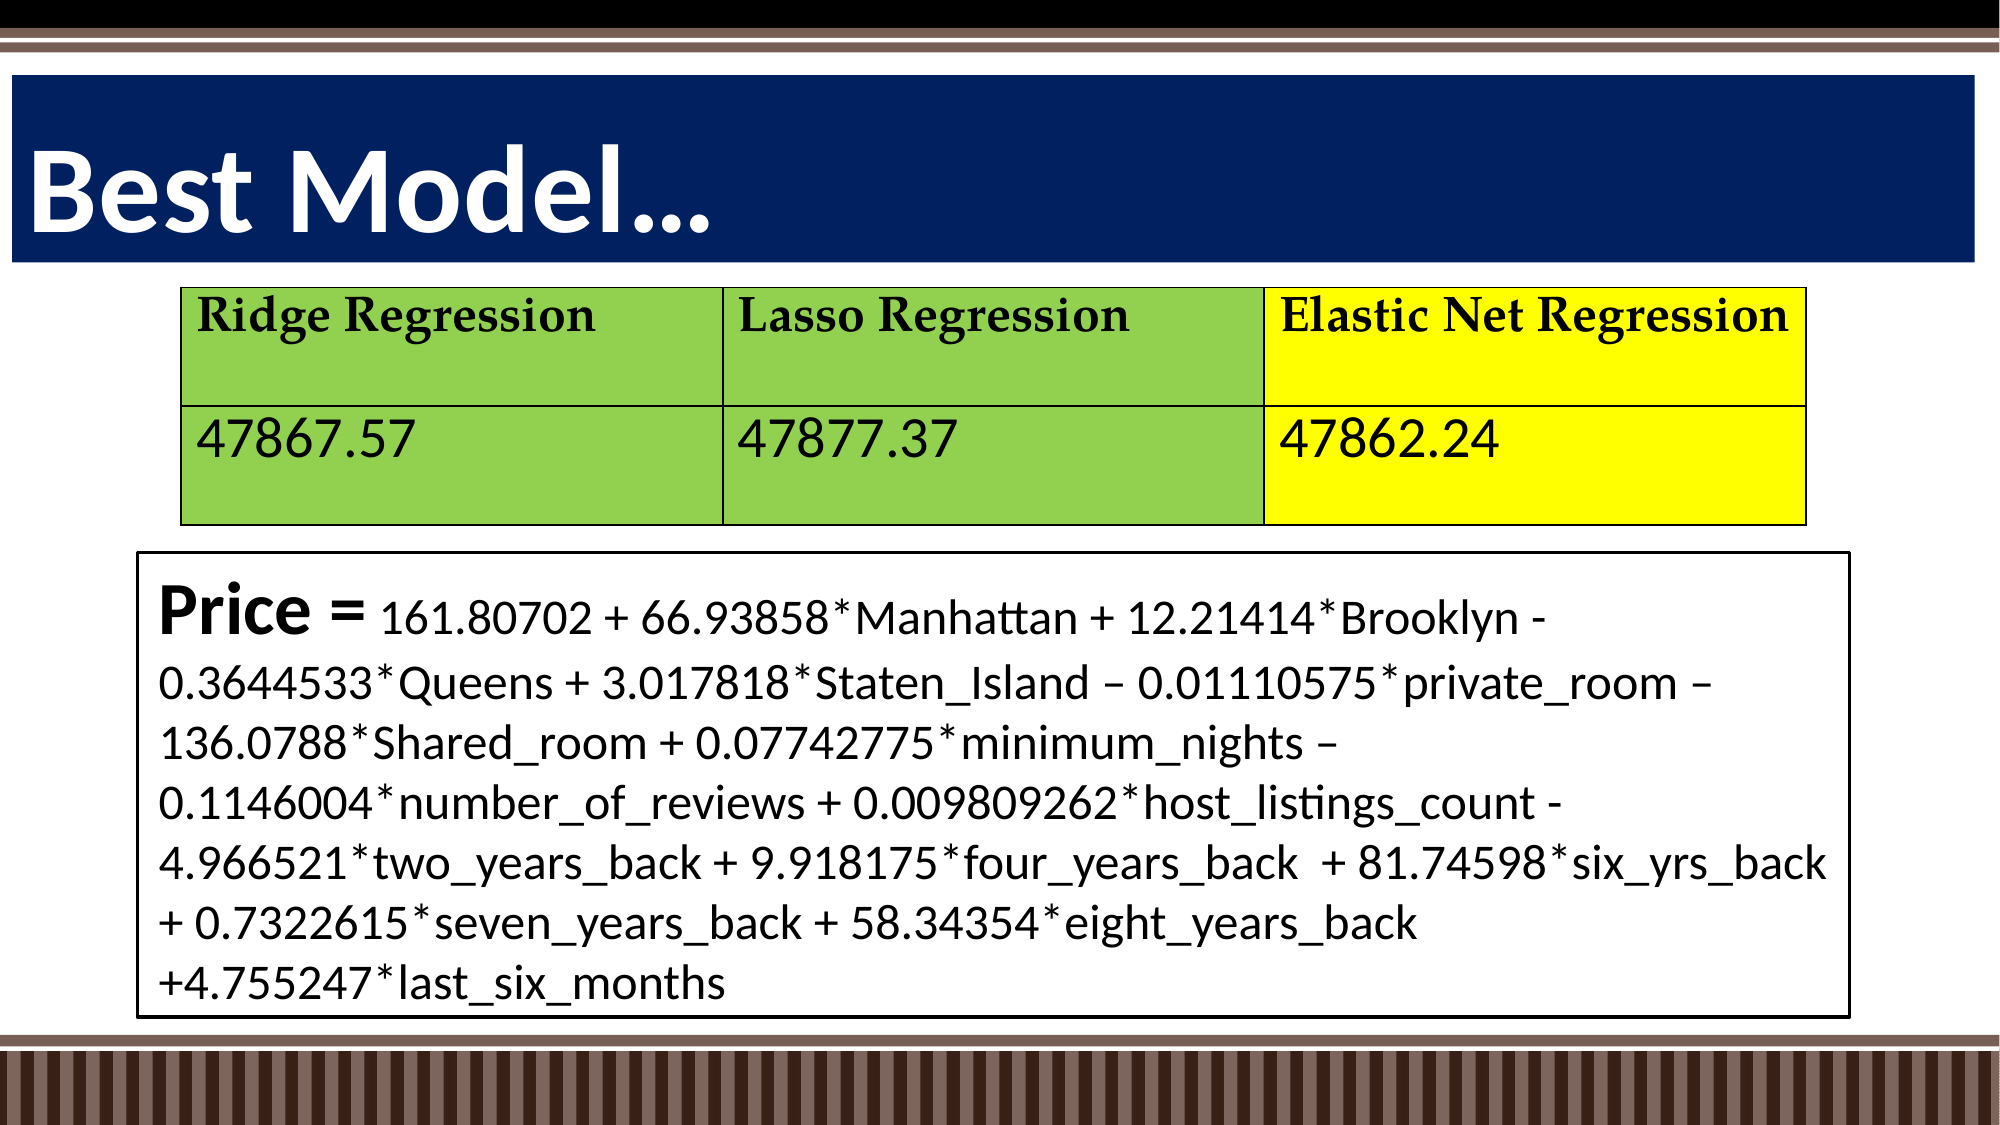

# Best Model…
| Ridge Regression | Lasso Regression | Elastic Net Regression |
| --- | --- | --- |
| 47867.57 | 47877.37 | 47862.24 |
Price = 161.80702 + 66.93858*Manhattan + 12.21414*Brooklyn - 0.3644533*Queens + 3.017818*Staten_Island – 0.01110575*private_room – 136.0788*Shared_room + 0.07742775*minimum_nights – 0.1146004*number_of_reviews + 0.009809262*host_listings_count -4.966521*two_years_back + 9.918175*four_years_back  + 81.74598*six_yrs_back + 0.7322615*seven_years_back + 58.34354*eight_years_back +4.755247*last_six_months